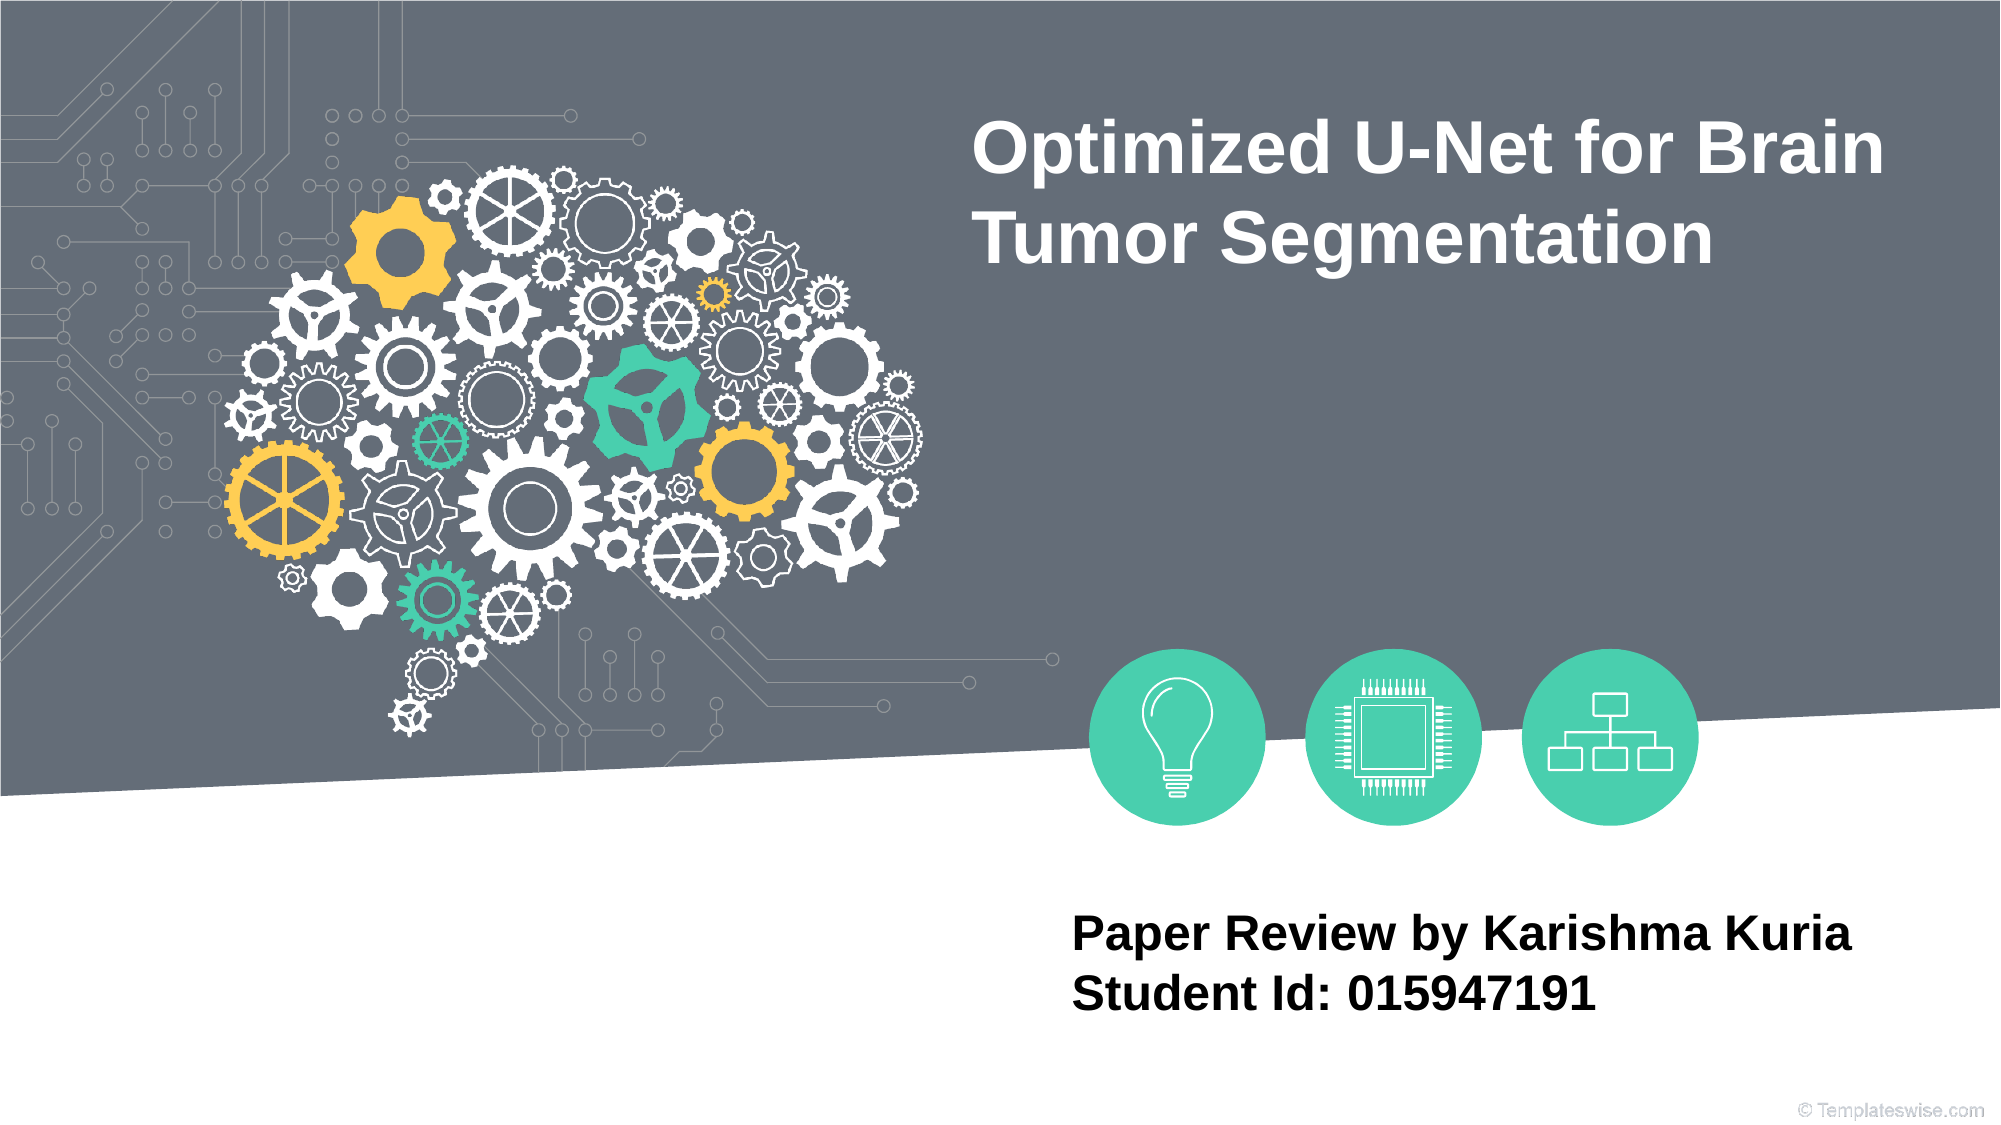

© Templateswise.com
Optimized U-Net for Brain
Tumor Segmentation
Paper Review by Karishma Kuria
Student Id: 015947191